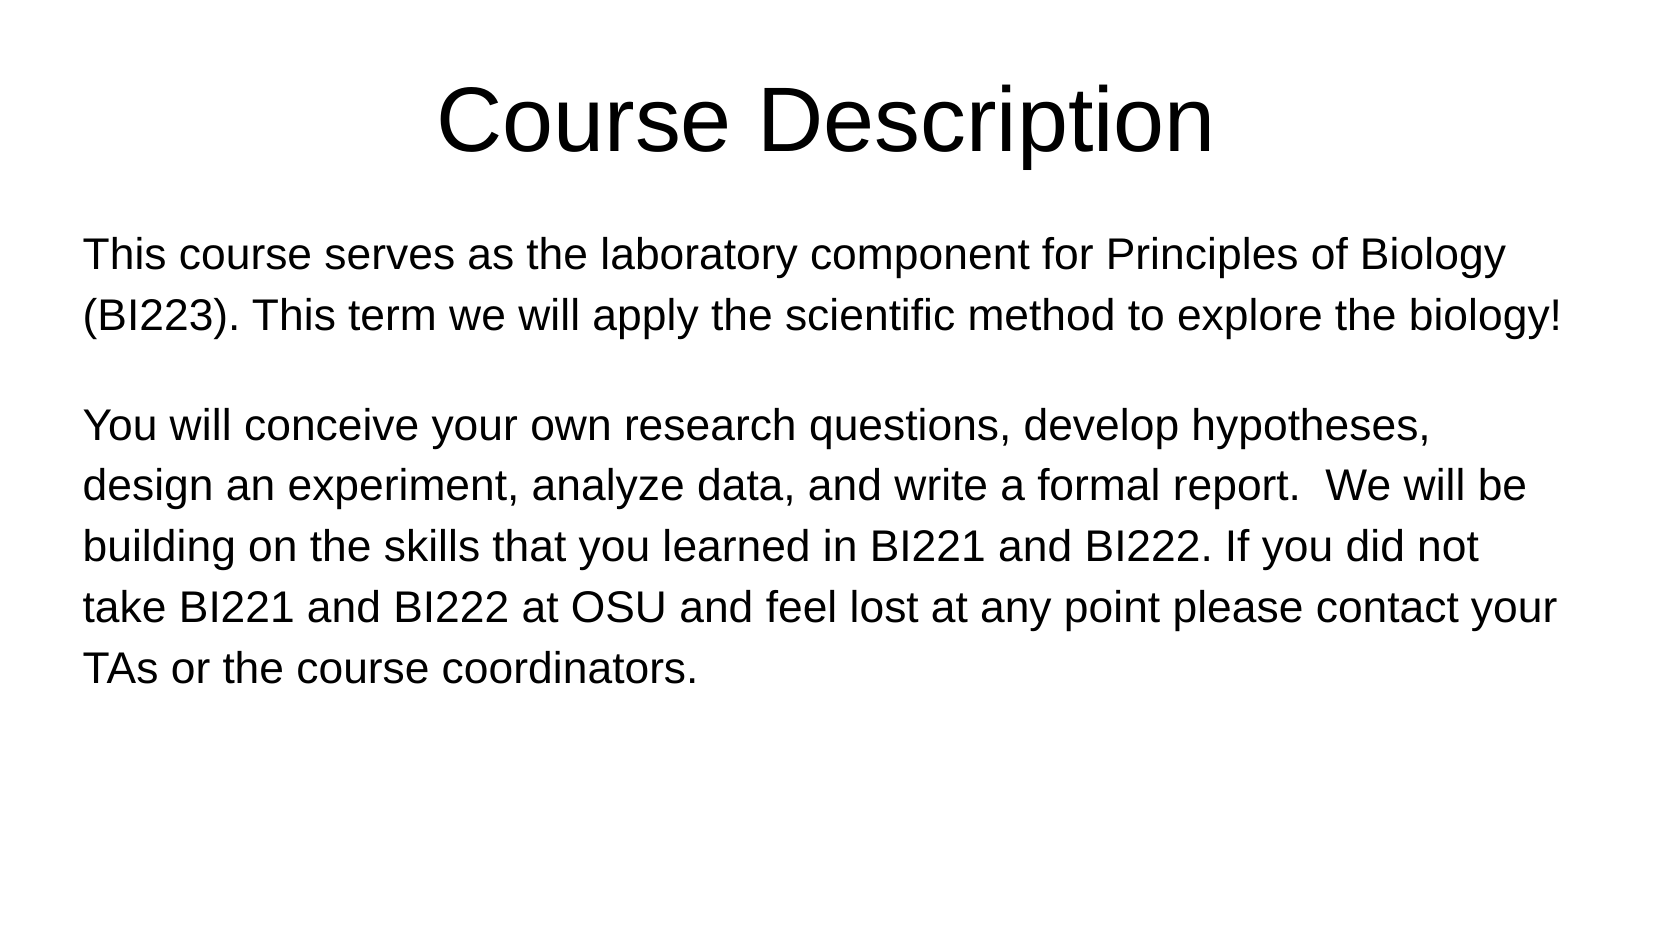

# Course Description
This course serves as the laboratory component for Principles of Biology (BI223). This term we will apply the scientific method to explore the biology!
You will conceive your own research questions, develop hypotheses, design an experiment, analyze data, and write a formal report.  We will be building on the skills that you learned in BI221 and BI222. If you did not take BI221 and BI222 at OSU and feel lost at any point please contact your TAs or the course coordinators.